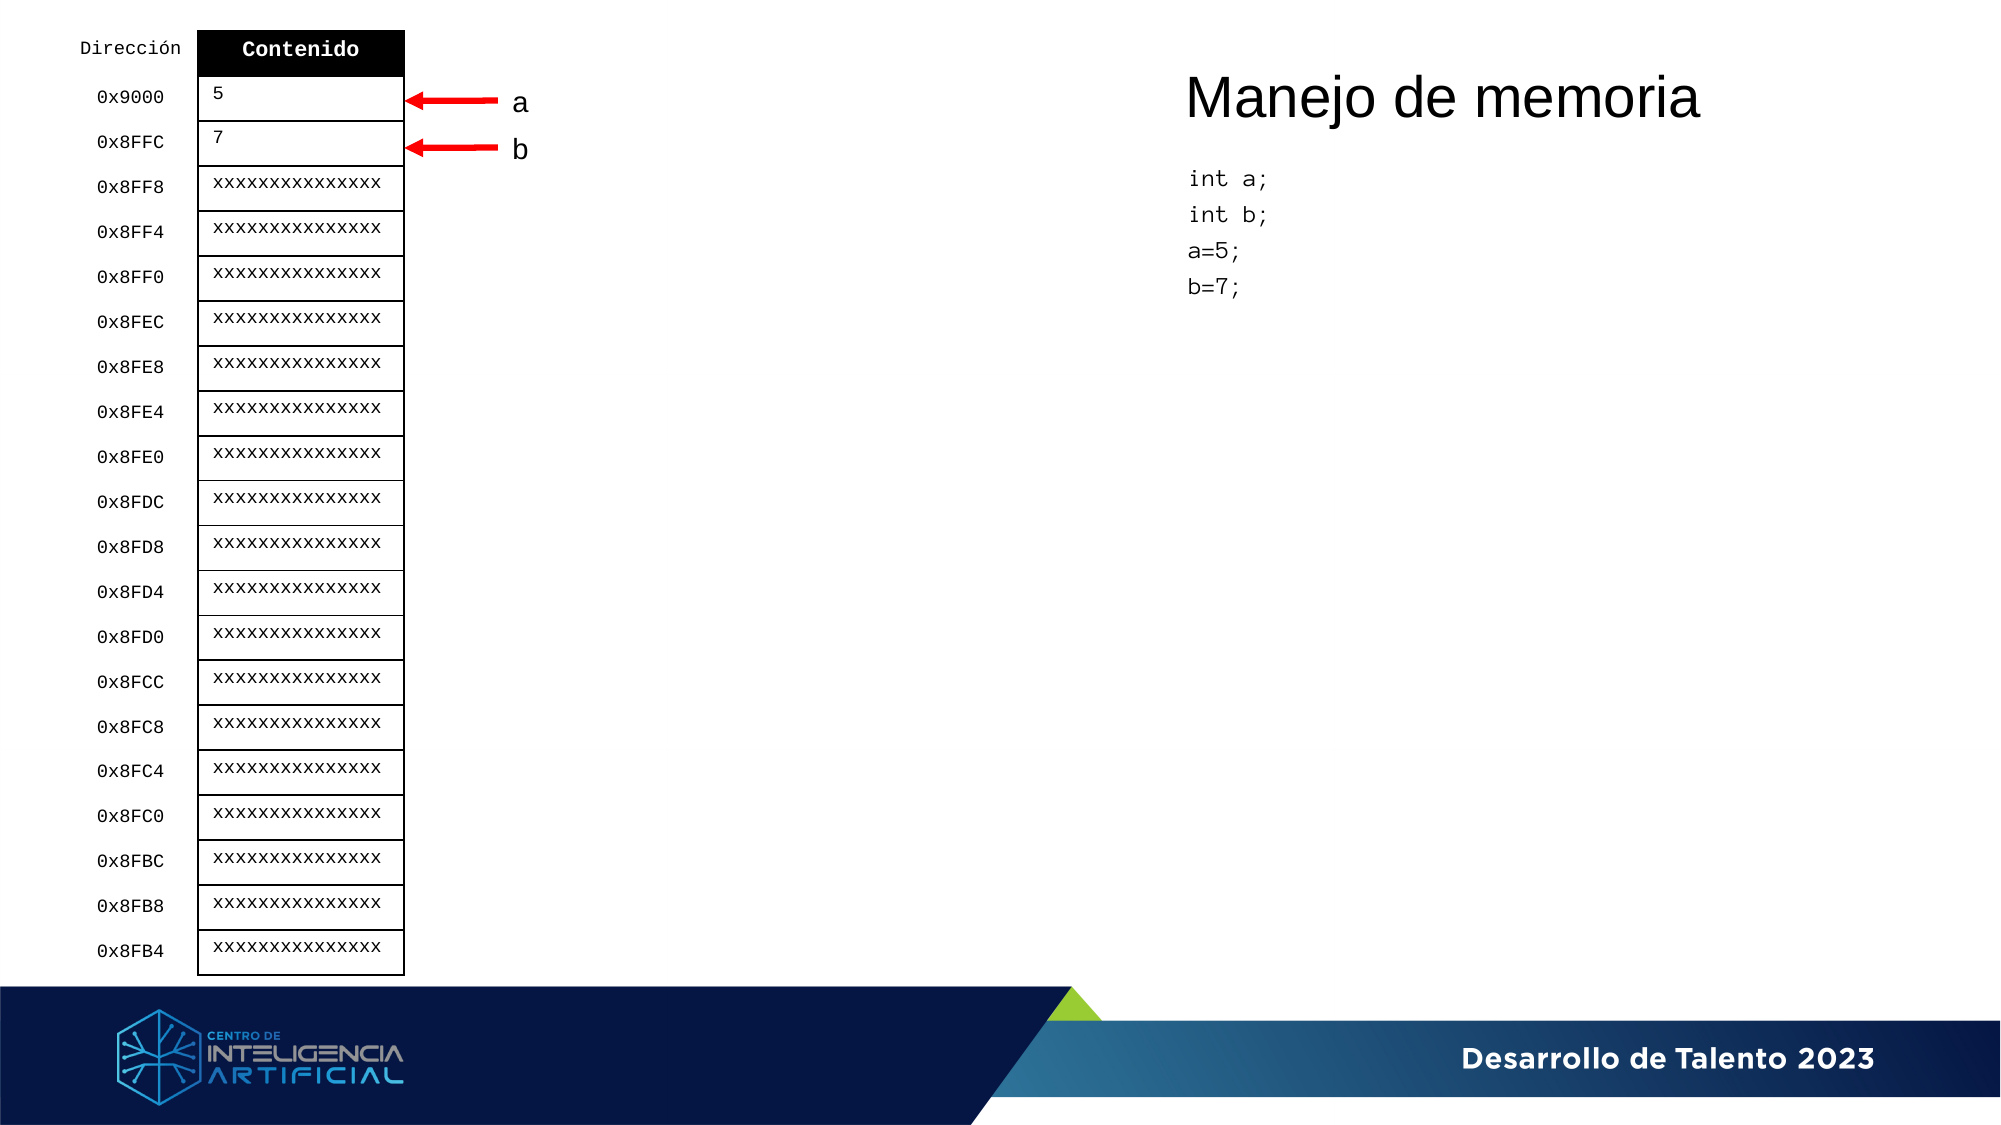

| Dirección | Contenido |
| --- | --- |
| 0x9000 | 5 |
| 0x8FFC | 7 |
| 0x8FF8 | xxxxxxxxxxxxxxx |
| 0x8FF4 | xxxxxxxxxxxxxxx |
| 0x8FF0 | xxxxxxxxxxxxxxx |
| 0x8FEC | xxxxxxxxxxxxxxx |
| 0x8FE8 | xxxxxxxxxxxxxxx |
| 0x8FE4 | xxxxxxxxxxxxxxx |
| 0x8FE0 | xxxxxxxxxxxxxxx |
| 0x8FDC | xxxxxxxxxxxxxxx |
| 0x8FD8 | xxxxxxxxxxxxxxx |
| 0x8FD4 | xxxxxxxxxxxxxxx |
| 0x8FD0 | xxxxxxxxxxxxxxx |
| 0x8FCC | xxxxxxxxxxxxxxx |
| 0x8FC8 | xxxxxxxxxxxxxxx |
| 0x8FC4 | xxxxxxxxxxxxxxx |
| 0x8FC0 | xxxxxxxxxxxxxxx |
| 0x8FBC | xxxxxxxxxxxxxxx |
| 0x8FB8 | xxxxxxxxxxxxxxx |
| 0x8FB4 | xxxxxxxxxxxxxxx |
# Manejo de memoria
a
b
int a;
int b;
a=5;
b=7;